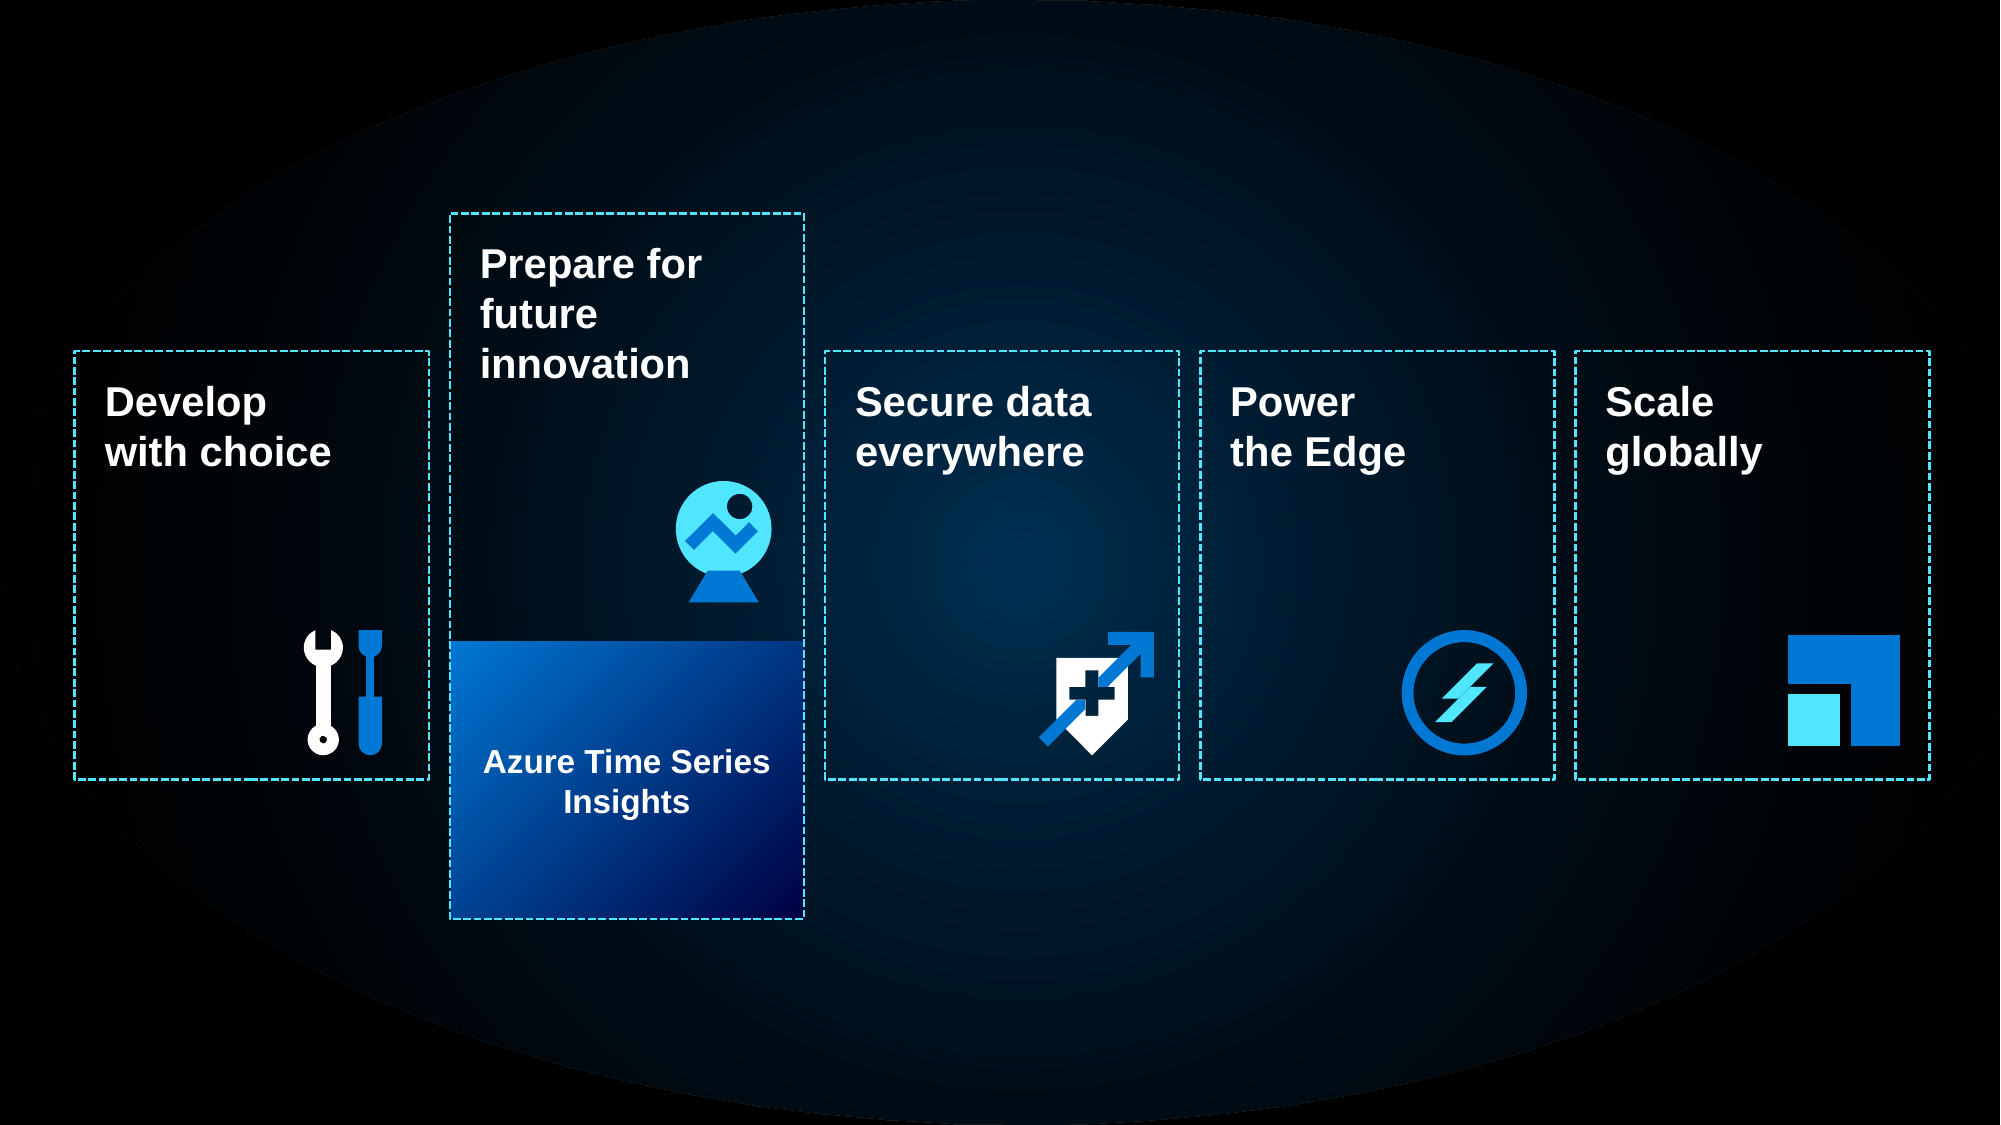

Prepare for
future innovation
Azure Time Series Insights
Develop
with choice

Secure data everywhere

Power
the Edge

Scale
globally